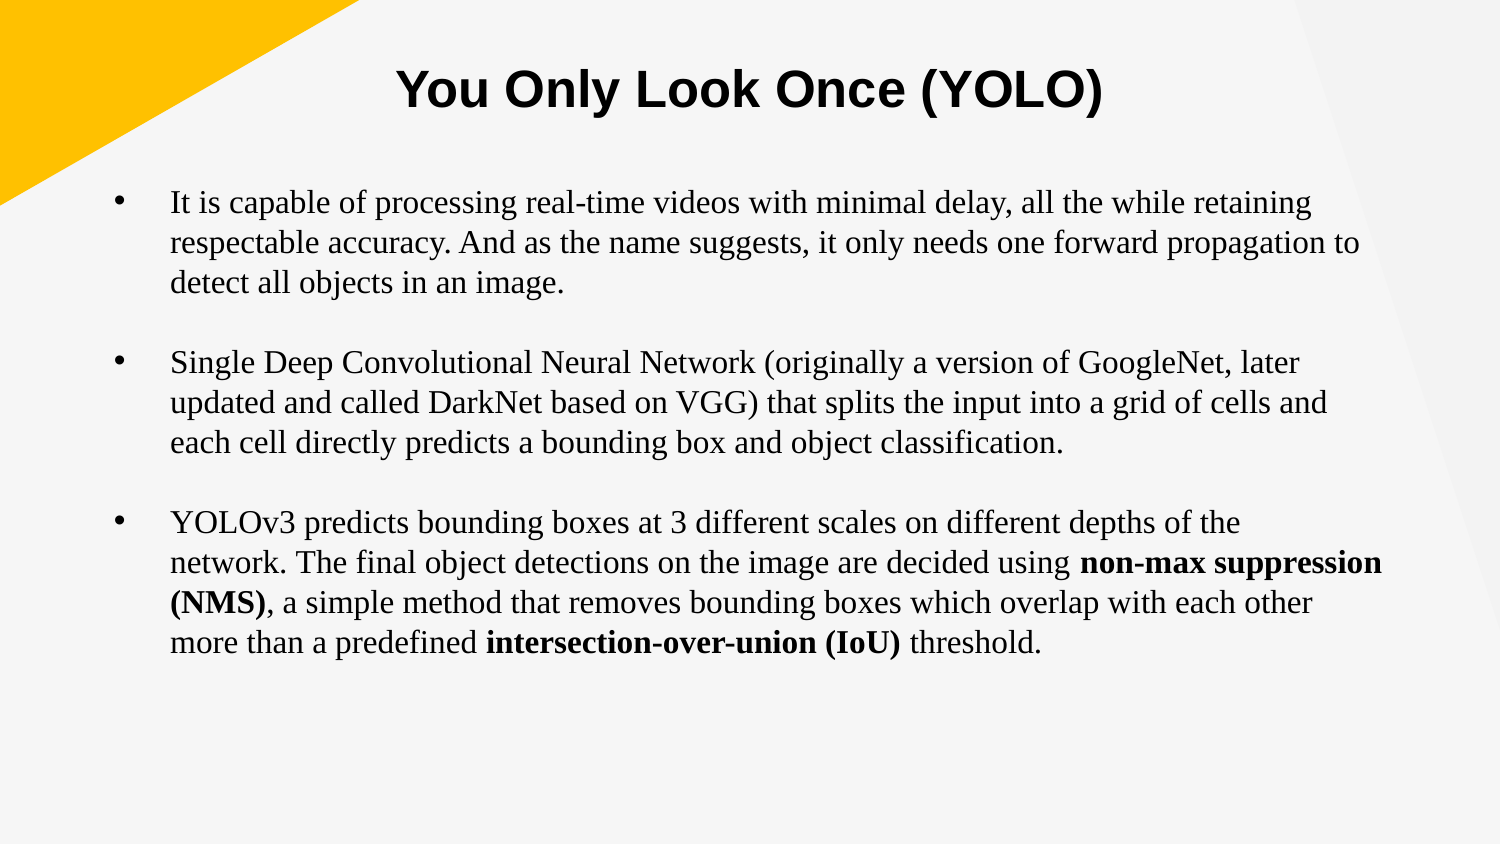

# You Only Look Once (YOLO)
It is capable of processing real-time videos with minimal delay, all the while retaining respectable accuracy. And as the name suggests, it only needs one forward propagation to detect all objects in an image.

Single Deep Convolutional Neural Network (originally a version of GoogleNet, later updated and called DarkNet based on VGG) that splits the input into a grid of cells and each cell directly predicts a bounding box and object classification.

YOLOv3 predicts bounding boxes at 3 different scales on different depths of the network. The final object detections on the image are decided using non-max suppression (NMS), a simple method that removes bounding boxes which overlap with each other more than a predefined intersection-over-union (IoU) threshold.